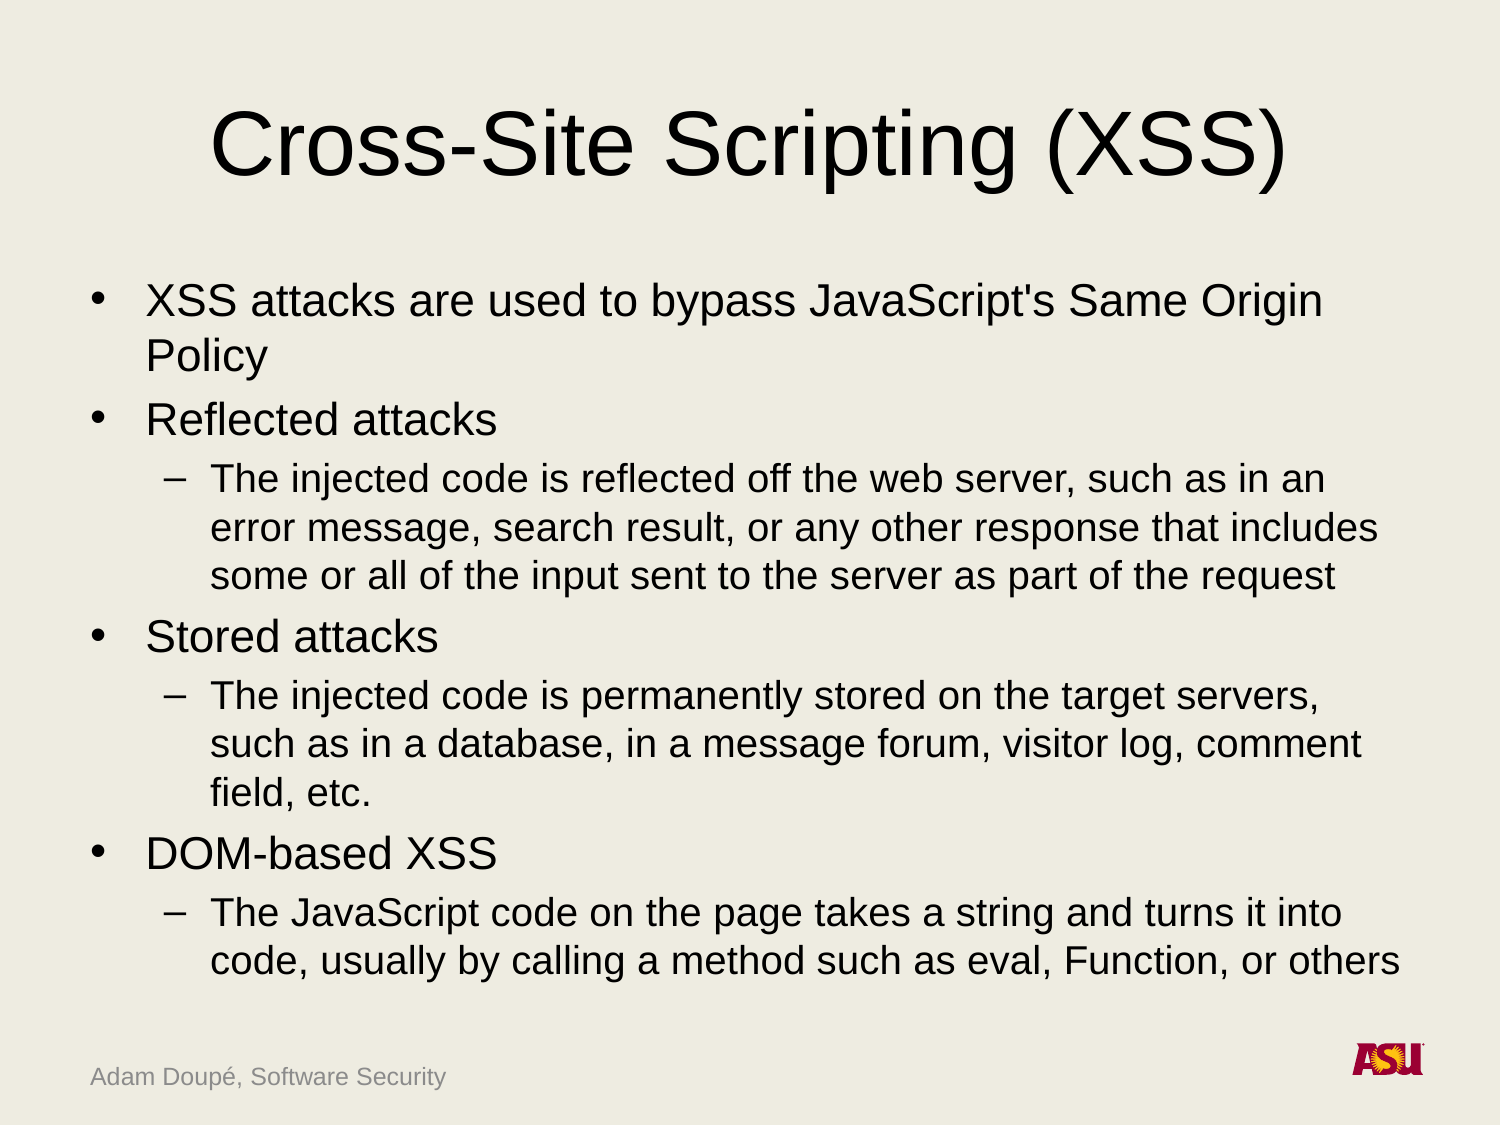

# Cross-Site Scripting (XSS)
XSS attacks are used to bypass JavaScript's Same Origin Policy
Reflected attacks
The injected code is reflected off the web server, such as in an error message, search result, or any other response that includes some or all of the input sent to the server as part of the request
Stored attacks
The injected code is permanently stored on the target servers, such as in a database, in a message forum, visitor log, comment field, etc.
DOM-based XSS
The JavaScript code on the page takes a string and turns it into code, usually by calling a method such as eval, Function, or others